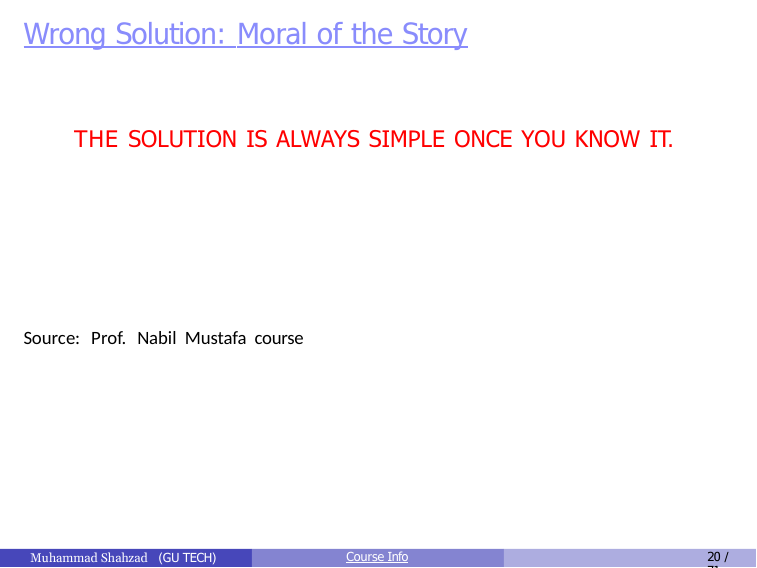

# Wrong Solution: Moral of the Story
THE SOLUTION IS ALWAYS SIMPLE ONCE YOU KNOW IT.
Source: Prof. Nabil Mustafa course

Course Info
20 / 71
Muhammad Shahzad (GU TECH)